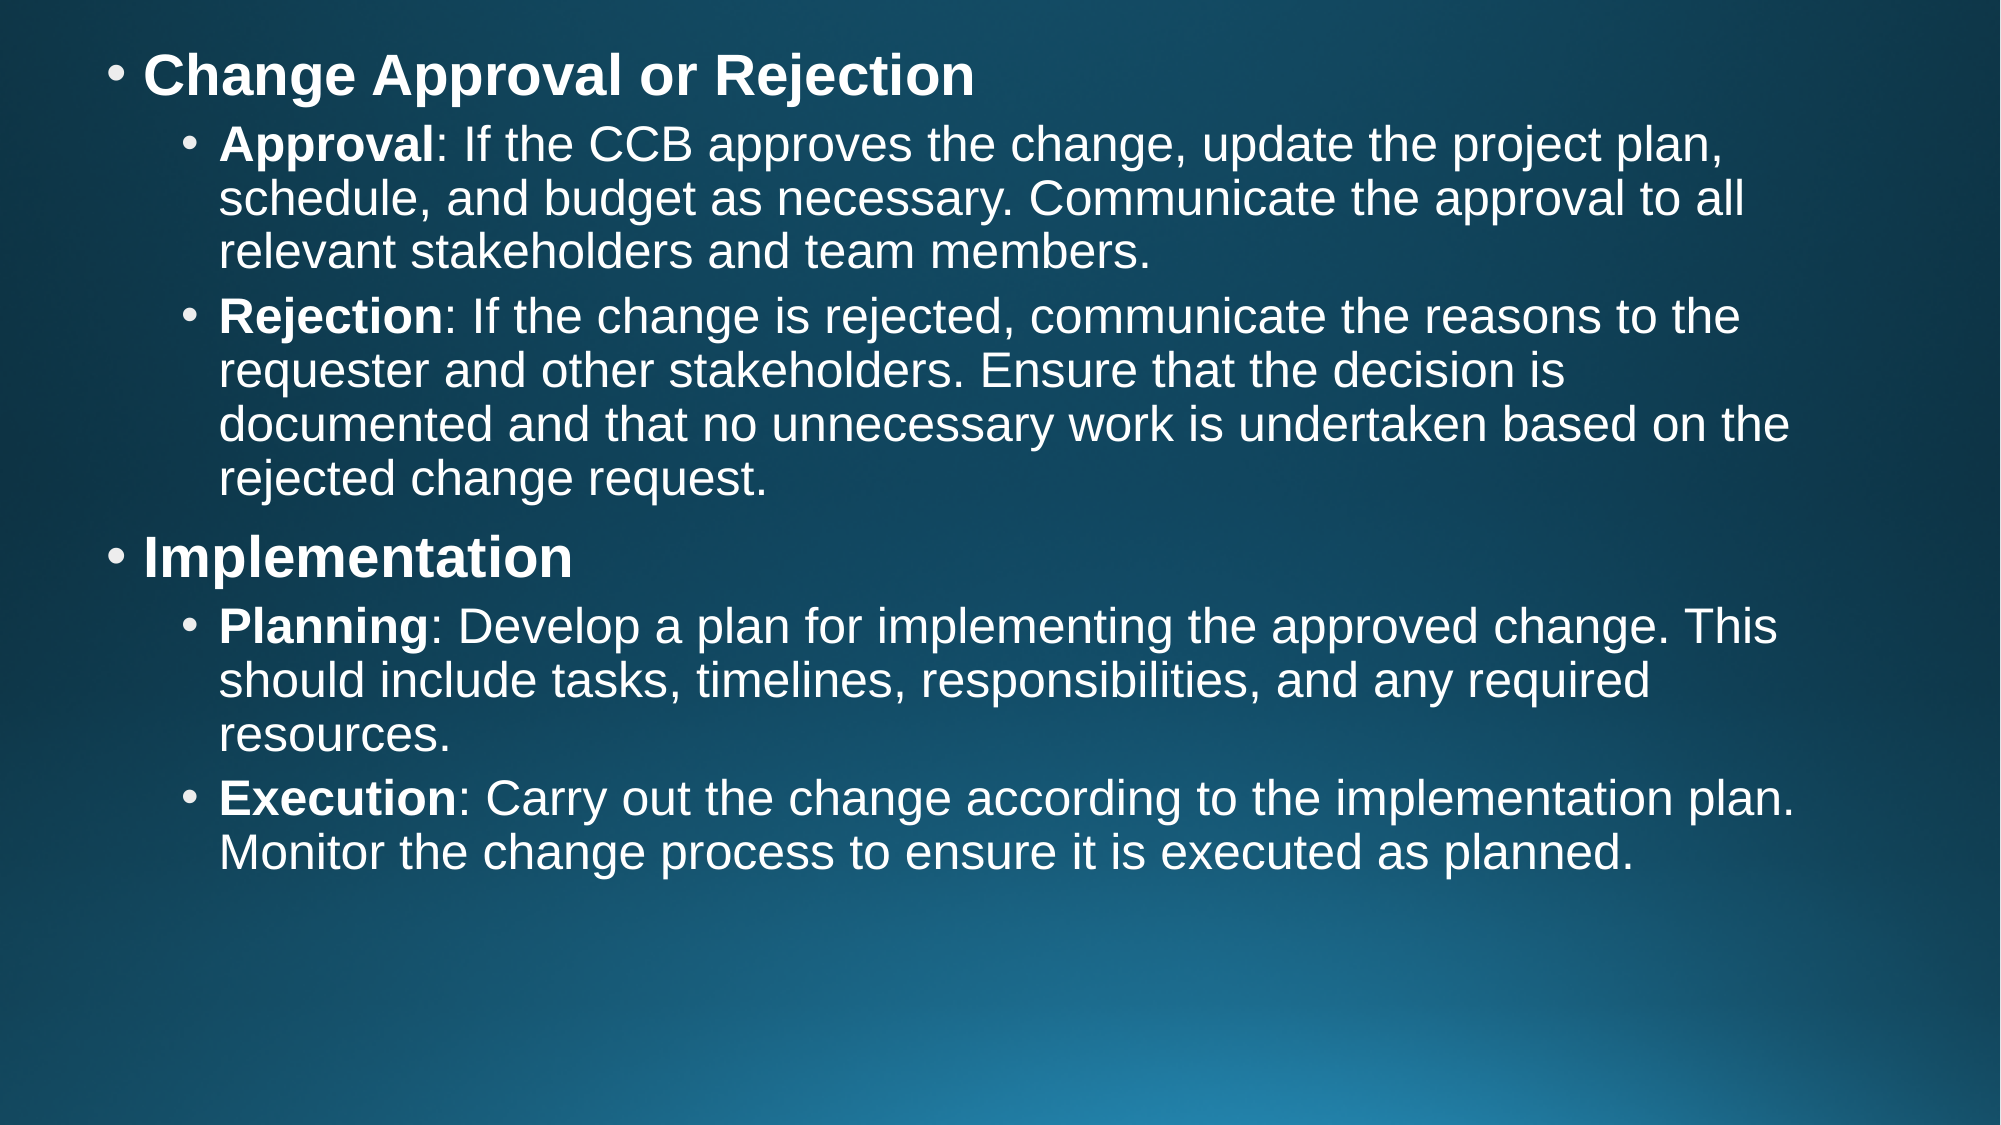

Change Approval or Rejection
Approval: If the CCB approves the change, update the project plan, schedule, and budget as necessary. Communicate the approval to all relevant stakeholders and team members.
Rejection: If the change is rejected, communicate the reasons to the requester and other stakeholders. Ensure that the decision is documented and that no unnecessary work is undertaken based on the rejected change request.
Implementation
Planning: Develop a plan for implementing the approved change. This should include tasks, timelines, responsibilities, and any required resources.
Execution: Carry out the change according to the implementation plan. Monitor the change process to ensure it is executed as planned.